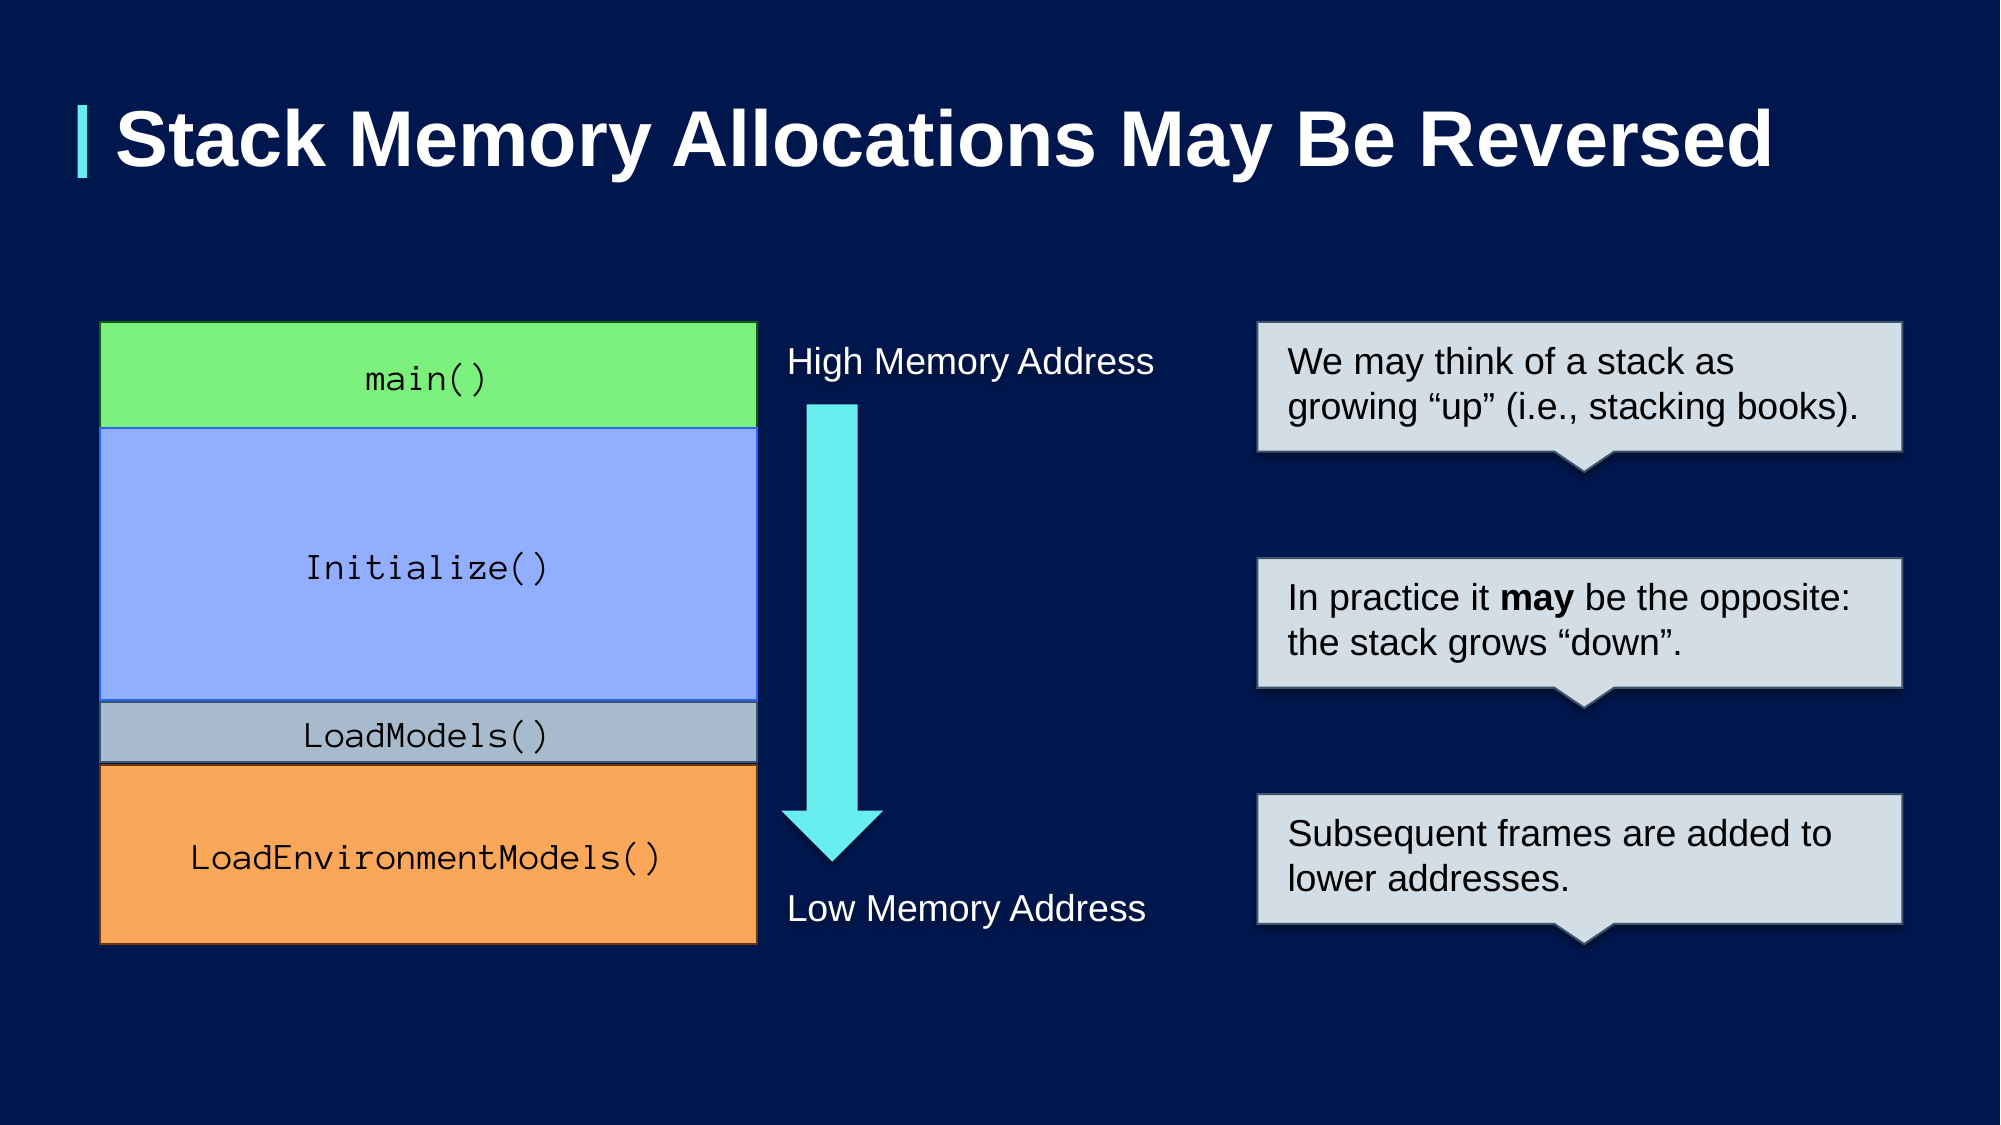

# Stack Memory Allocations May Be Reversed
main()
High Memory Address
We may think of a stack as growing “up” (i.e., stacking books).

Initialize()
In practice it may be the opposite:
the stack grows “down”.
LoadModels()
LoadEnvironmentModels()
Subsequent frames are added to lower addresses.
Low Memory Address